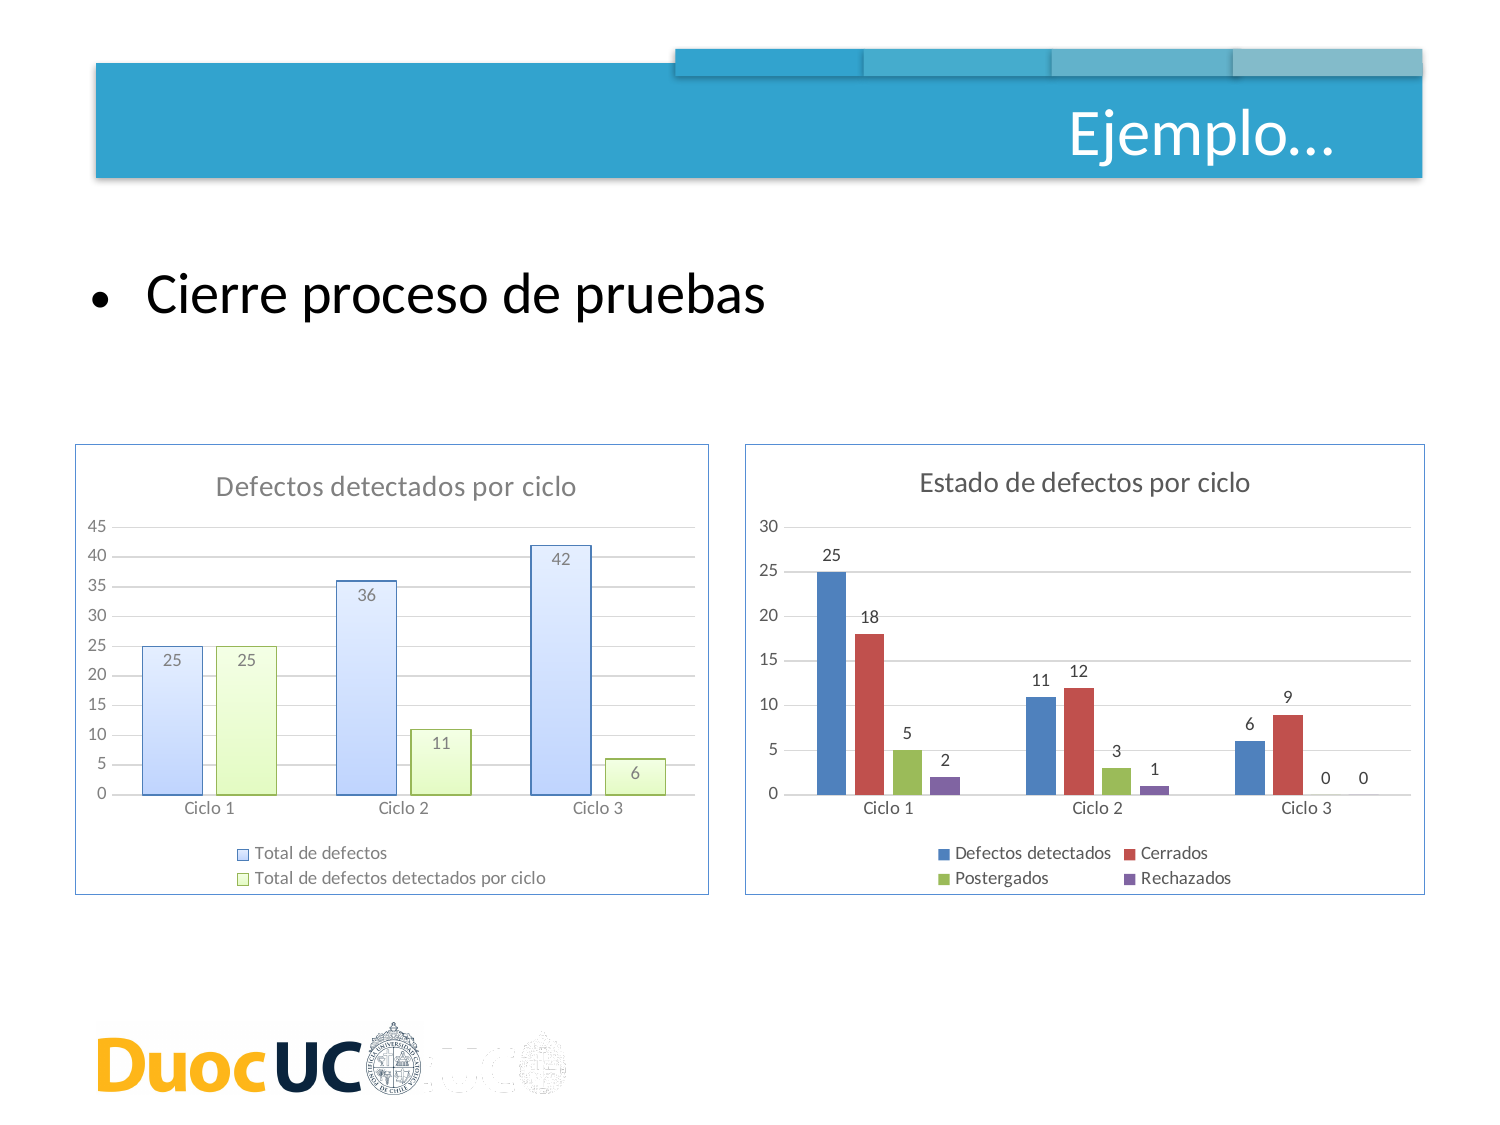

Ejemplo…
Cierre proceso de pruebas

### Chart: Defectos detectados por ciclo

| Category | Total de defectos | Total de defectos detectados por ciclo |
|---|---|---|
| Ciclo 1 | 25.0 | 25.0 |
| Ciclo 2 | 36.0 | 11.0 |
| Ciclo 3 | 42.0 | 6.0 |

### Chart: Estado de defectos por ciclo

| Category | Defectos detectados | Cerrados | Postergados | Rechazados |
|---|---|---|---|---|
| Ciclo 1 | 25.0 | 18.0 | 5.0 | 2.0 |
| Ciclo 2 | 11.0 | 12.0 | 3.0 | 1.0 |
| Ciclo 3 | 6.0 | 9.0 | 0.0 | 0.0 |